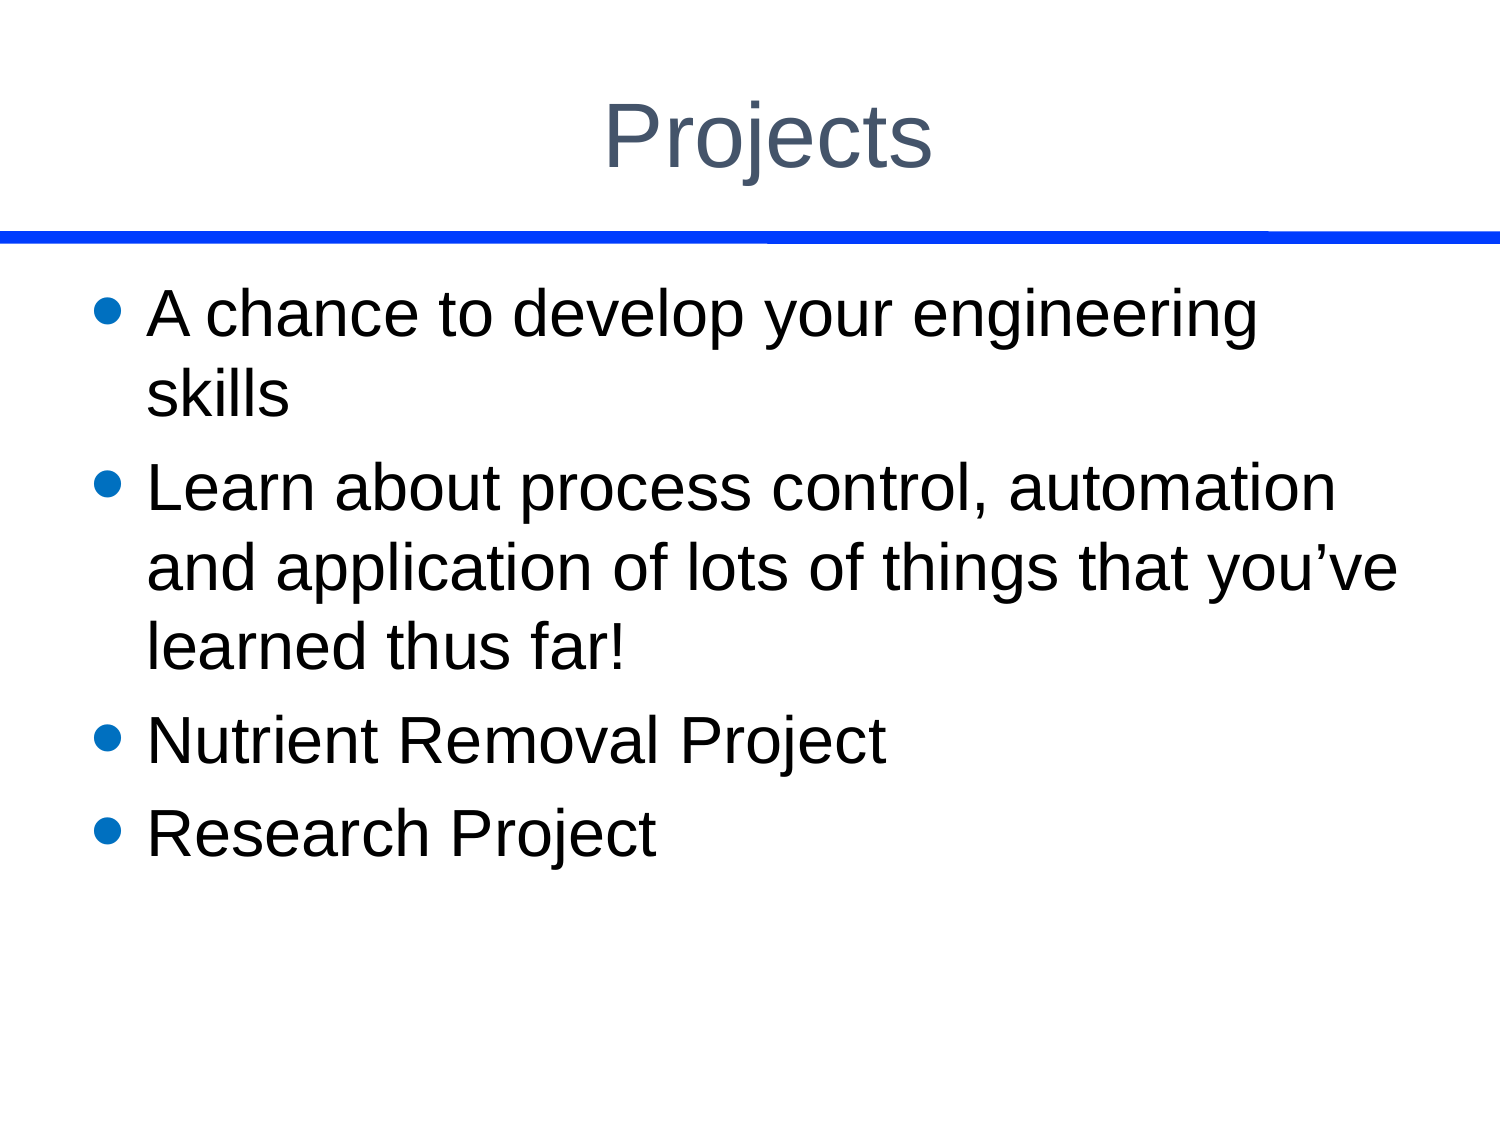

# Projects
A chance to develop your engineering skills
Learn about process control, automation and application of lots of things that you’ve learned thus far!
Nutrient Removal Project
Research Project